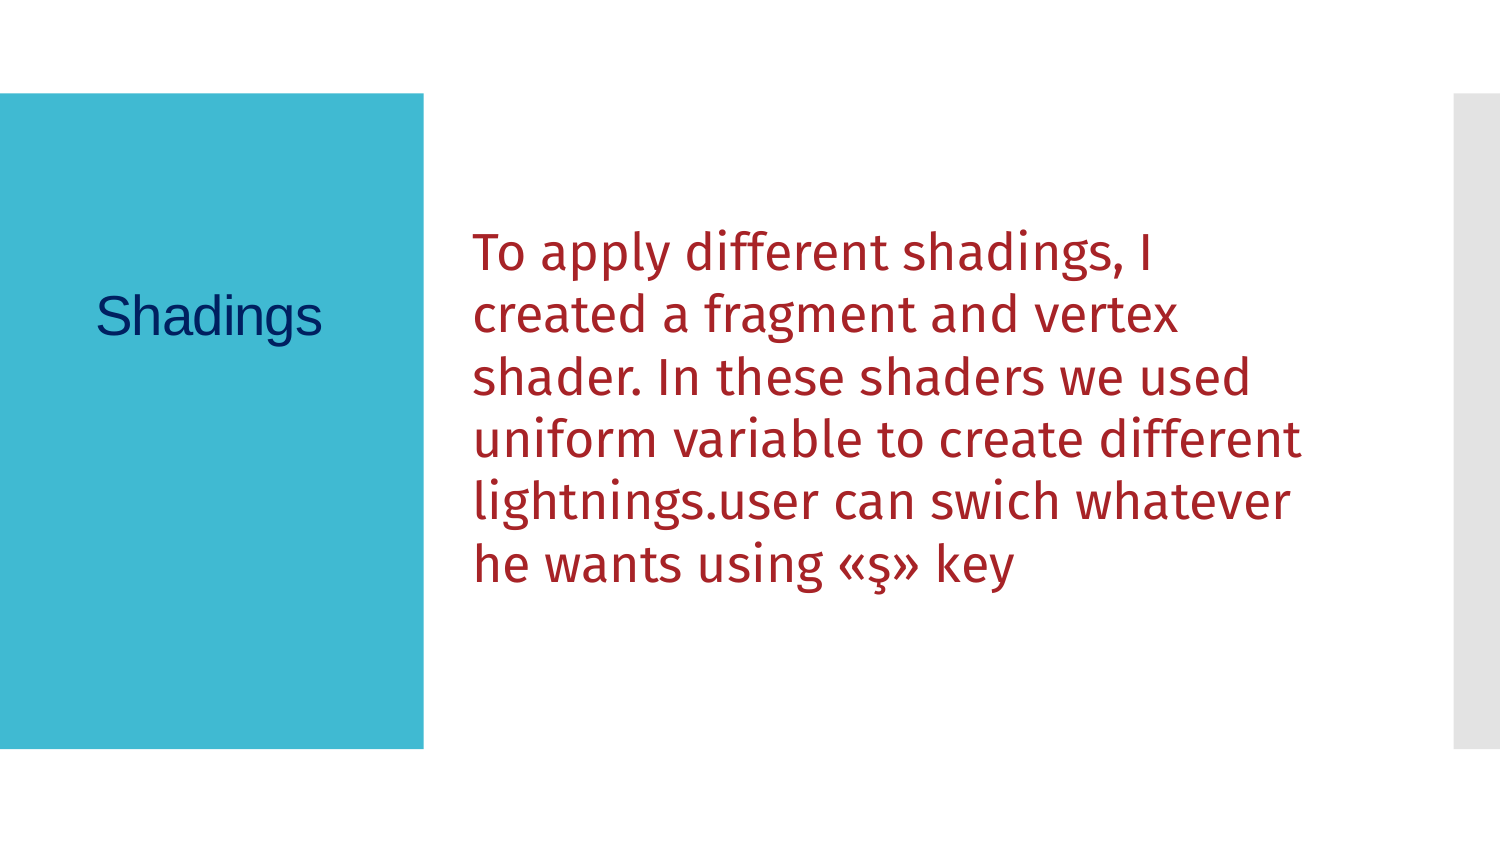

To apply different shadings, I created a fragment and vertex shader. In these shaders we used uniform variable to create different lightnings.user can swich whatever he wants using «ş» key
# Shadings